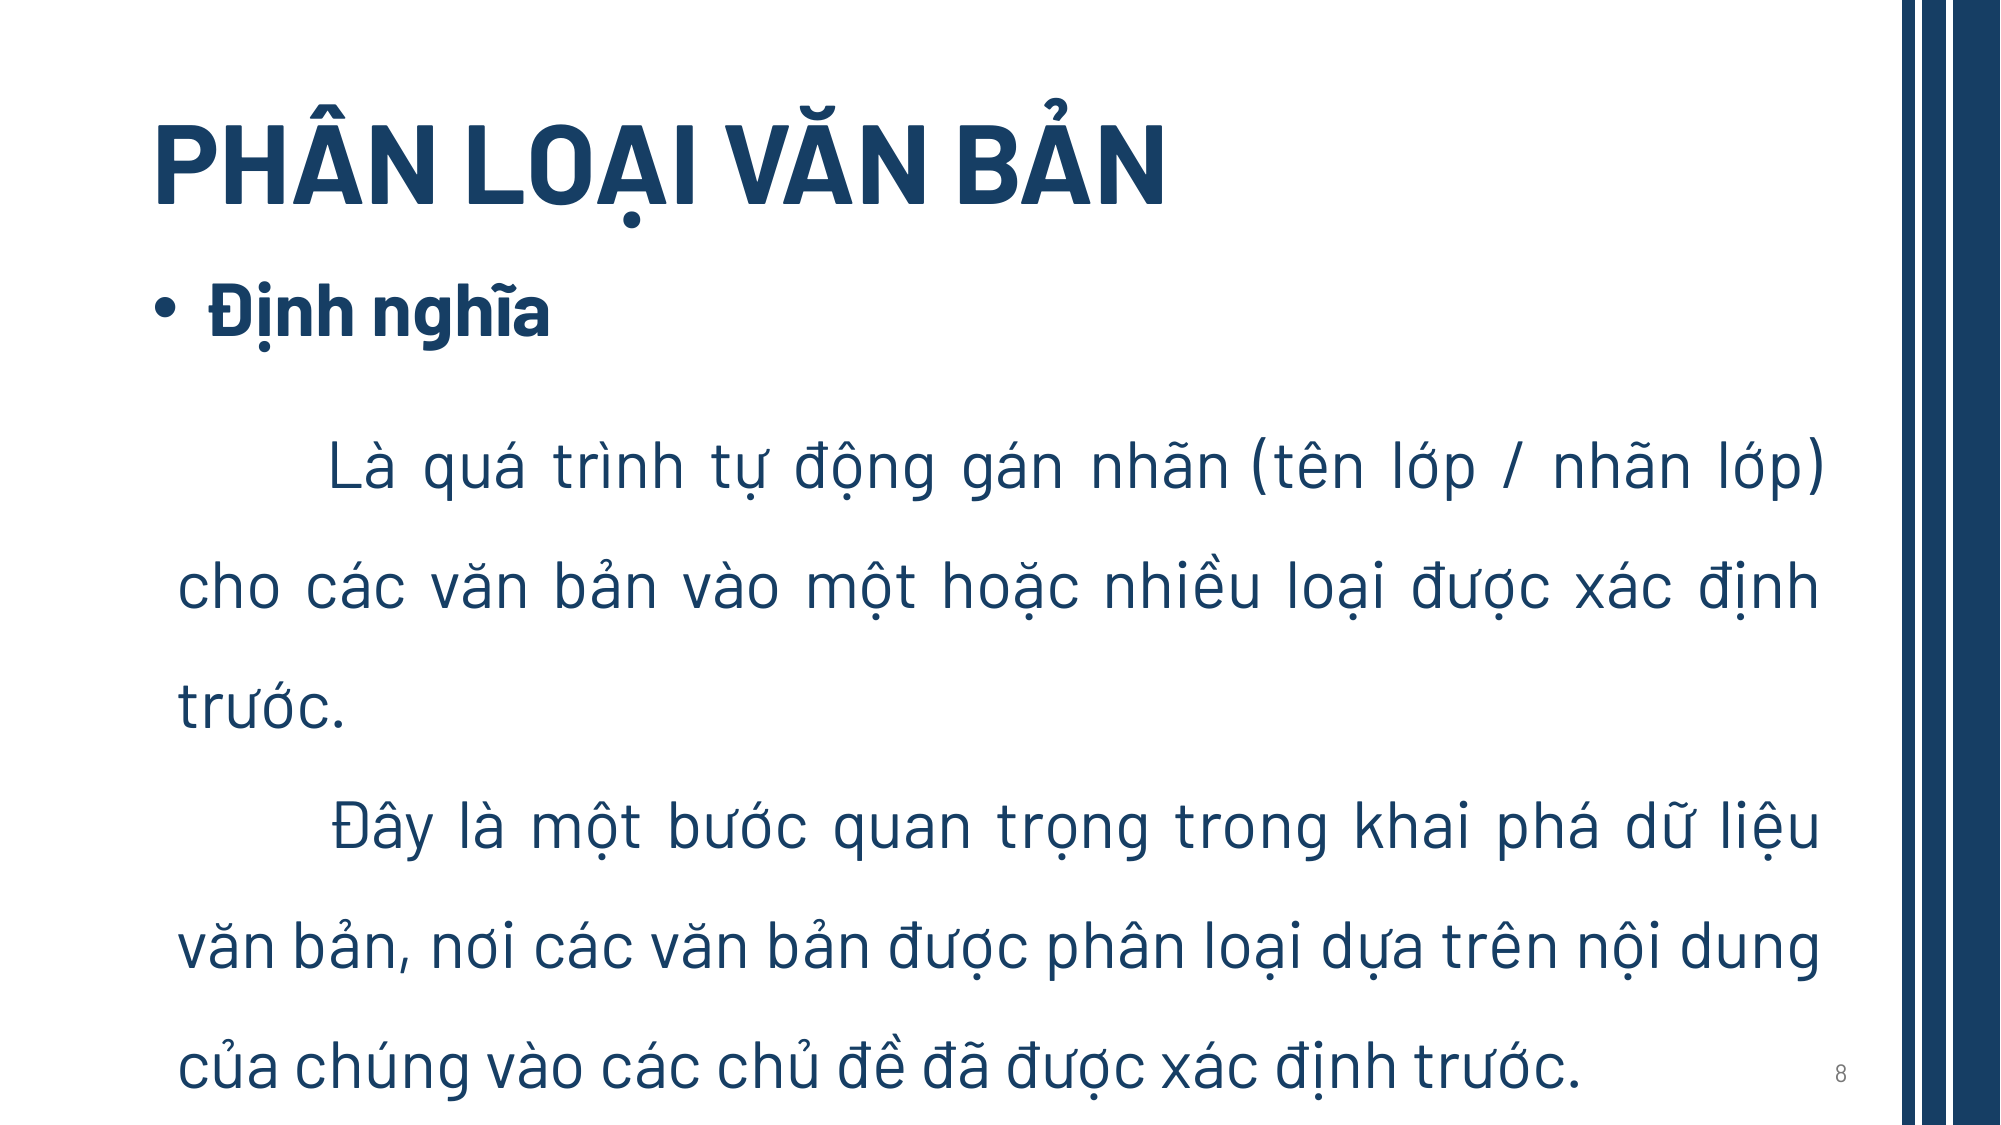

# PHÂN LOẠI VĂN BẢN
 Định nghĩa
	Là quá trình tự động gán nhãn (tên lớp / nhãn lớp) cho các văn bản vào một hoặc nhiều loại được xác định trước.
	Đây là một bước quan trọng trong khai phá dữ liệu văn bản, nơi các văn bản được phân loại dựa trên nội dung của chúng vào các chủ đề đã được xác định trước.
8